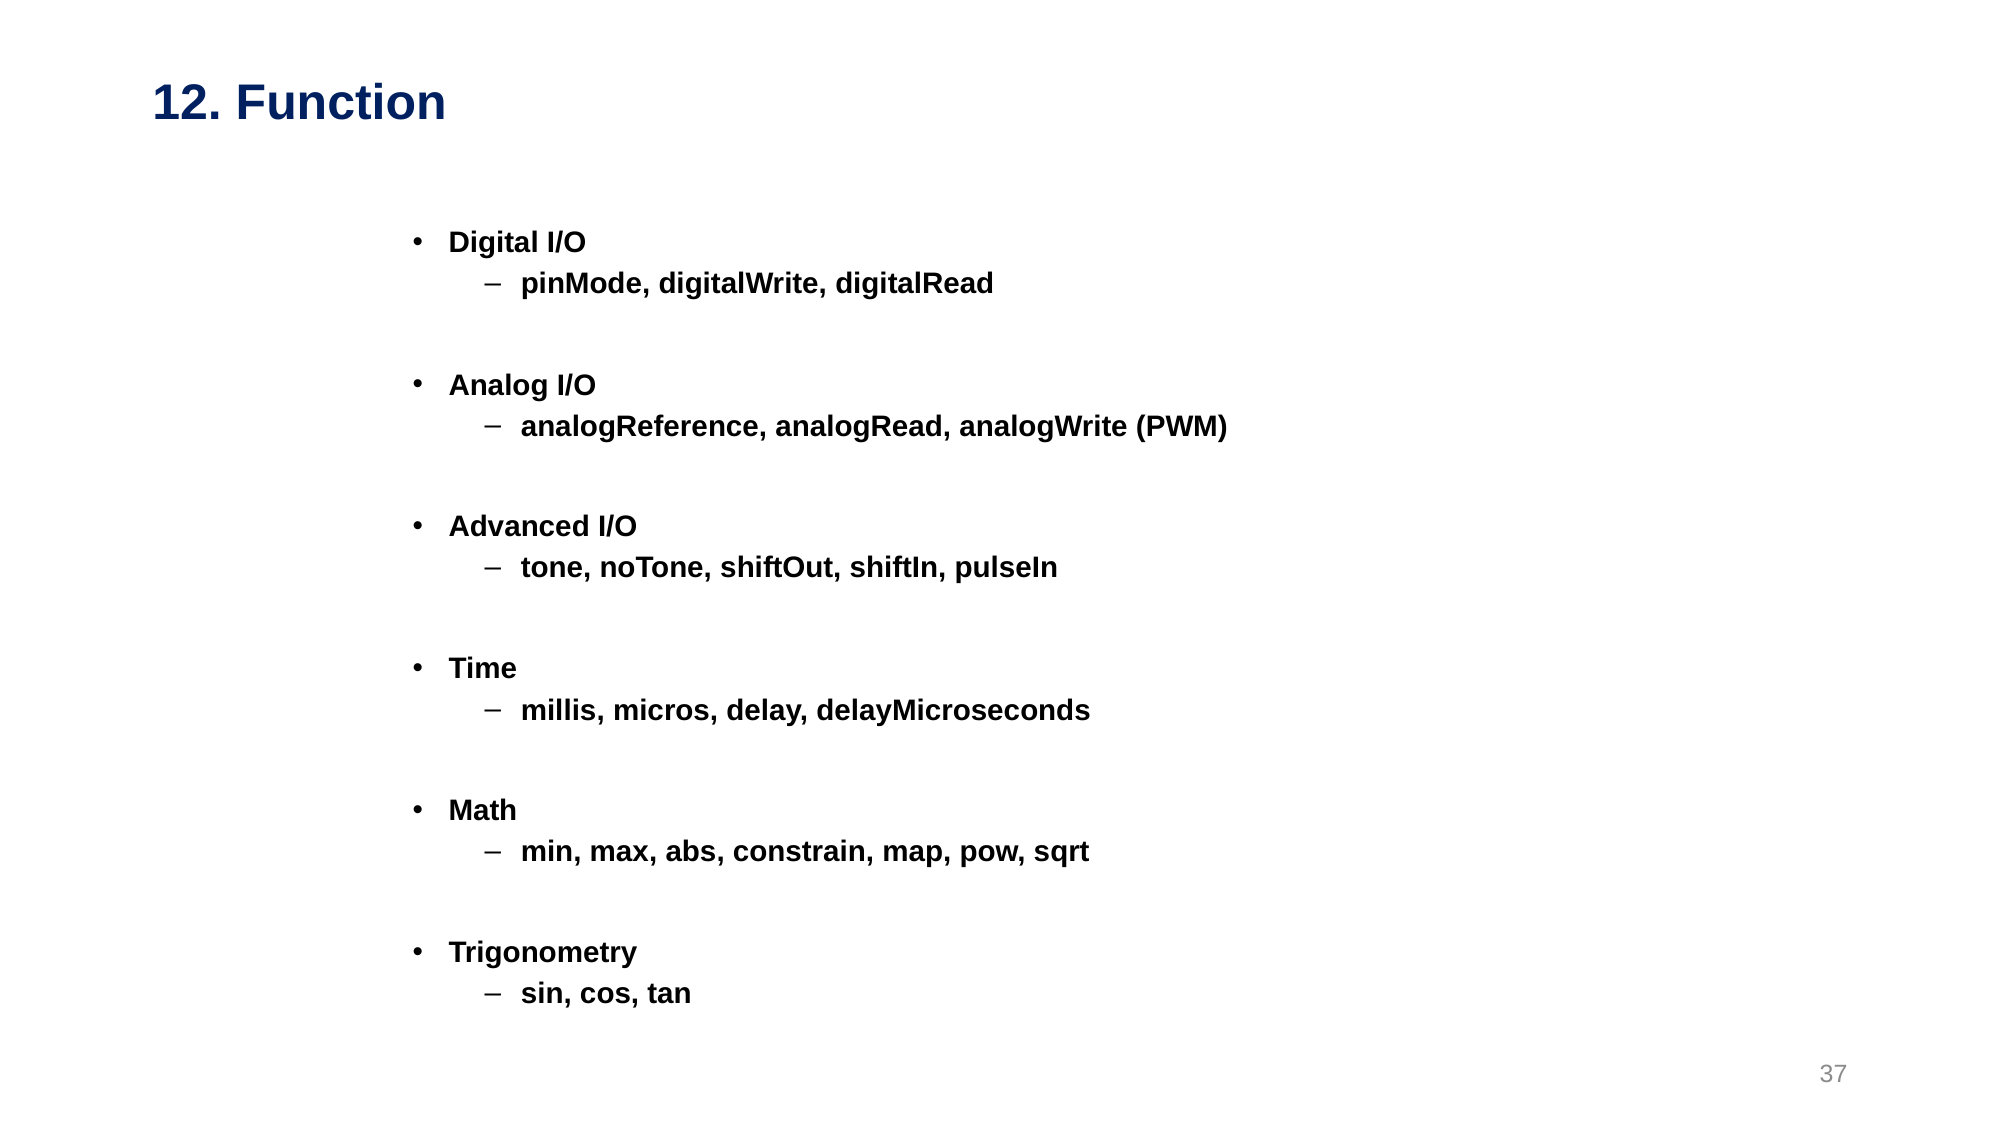

# 12. Function
Digital I/O
pinMode, digitalWrite, digitalRead

Analog I/O
analogReference, analogRead, analogWrite (PWM)

Advanced I/O
tone, noTone, shiftOut, shiftIn, pulseIn

Time
millis, micros, delay, delayMicroseconds

Math
min, max, abs, constrain, map, pow, sqrt

Trigonometry
sin, cos, tan

37